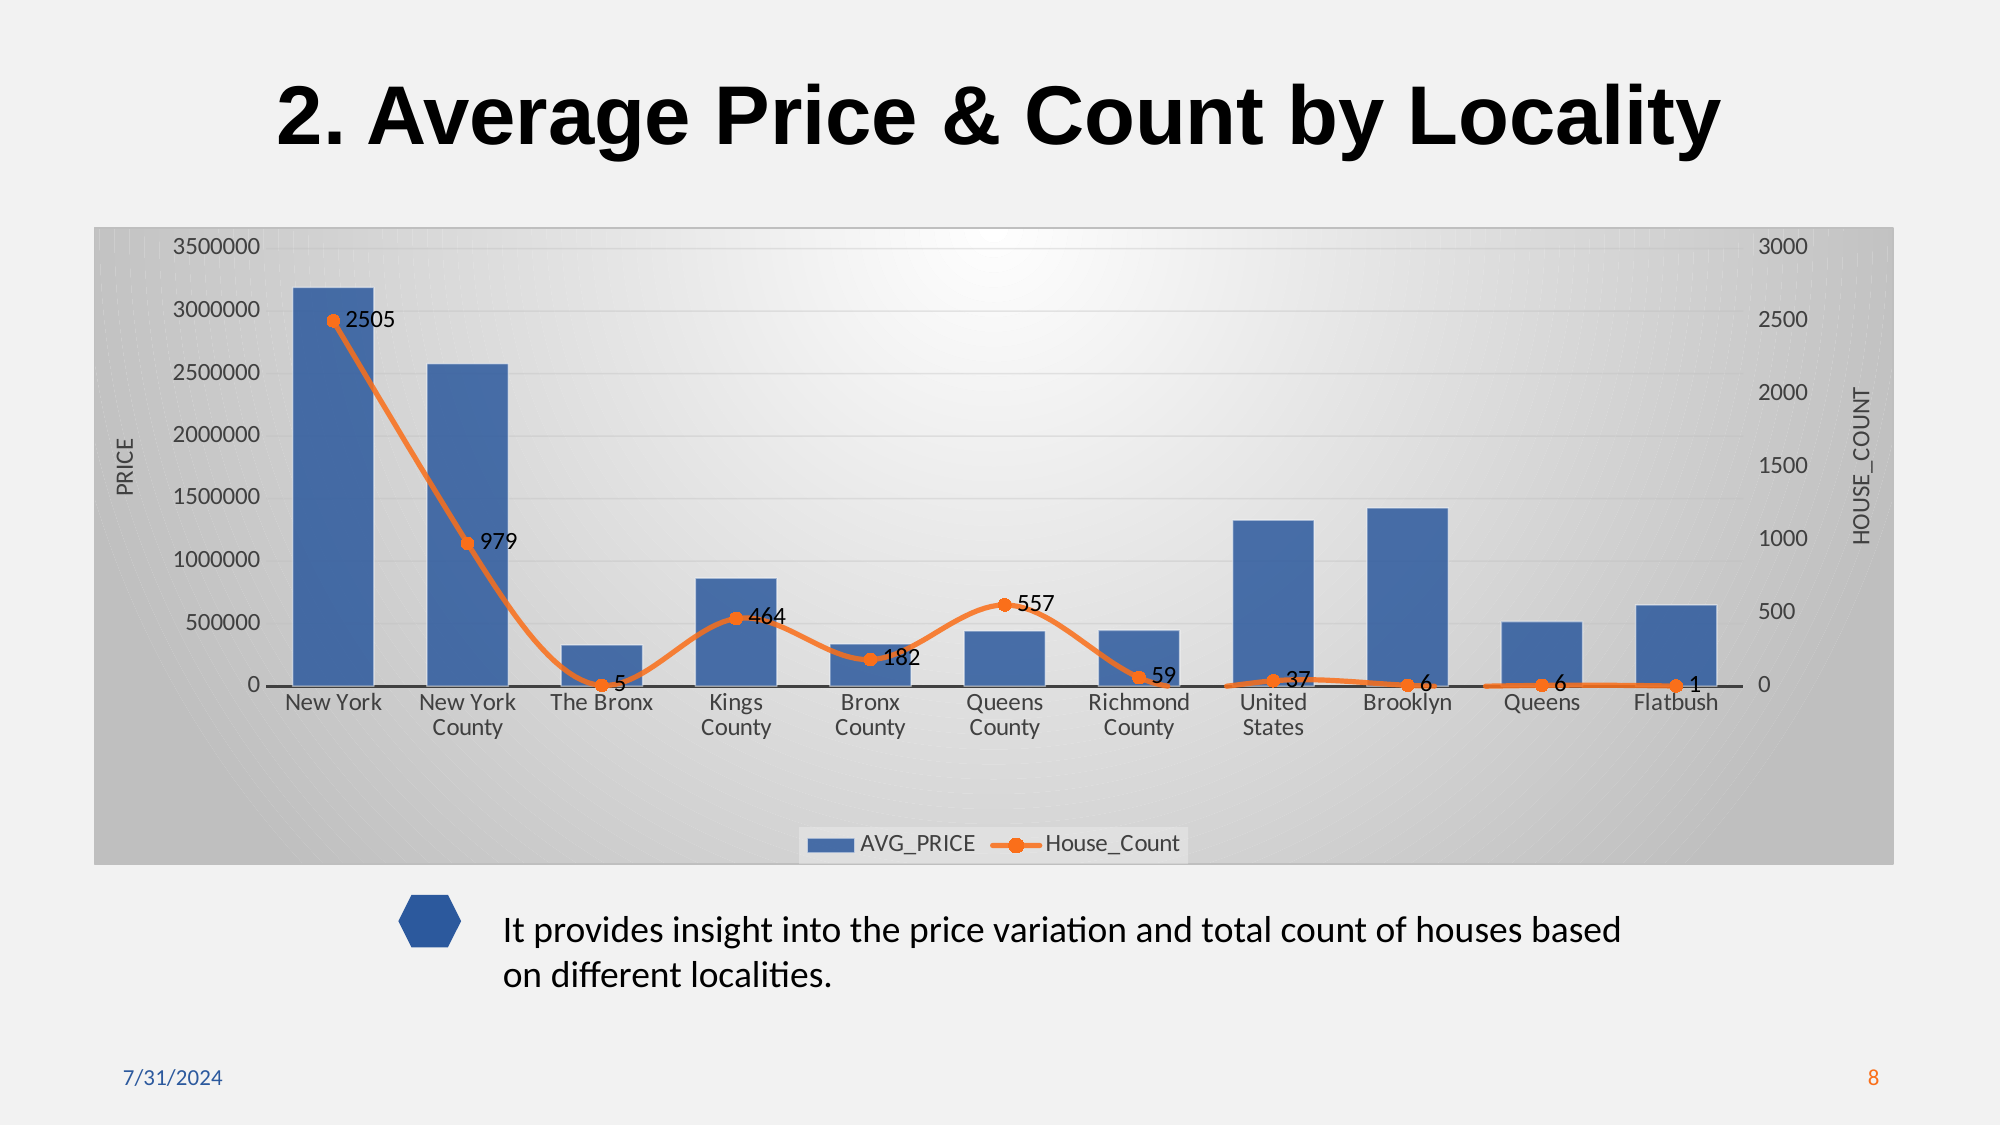

# 2. Average Price & Count by Locality

### Chart

| Category | AVG_PRICE | House_Count |
|---|---|---|
| New York | 3190146.4978 | 2505.0 |
| New York County | 2579619.2298 | 979.0 |
| The Bronx | 330600.0 | 5.0 |
| Kings County | 864643.5065 | 464.0 |
| Bronx County | 337656.5385 | 182.0 |
| Queens County | 443008.5422 | 557.0 |
| Richmond County | 447581.9492 | 59.0 |
| United States | 1327848.3243 | 37.0 |
| Brooklyn | 1426166.6667 | 6.0 |
| Queens | 517333.3333 | 6.0 |
| Flatbush | 650000.0 | 1.0 |
It provides insight into the price variation and total count of houses based on different localities.